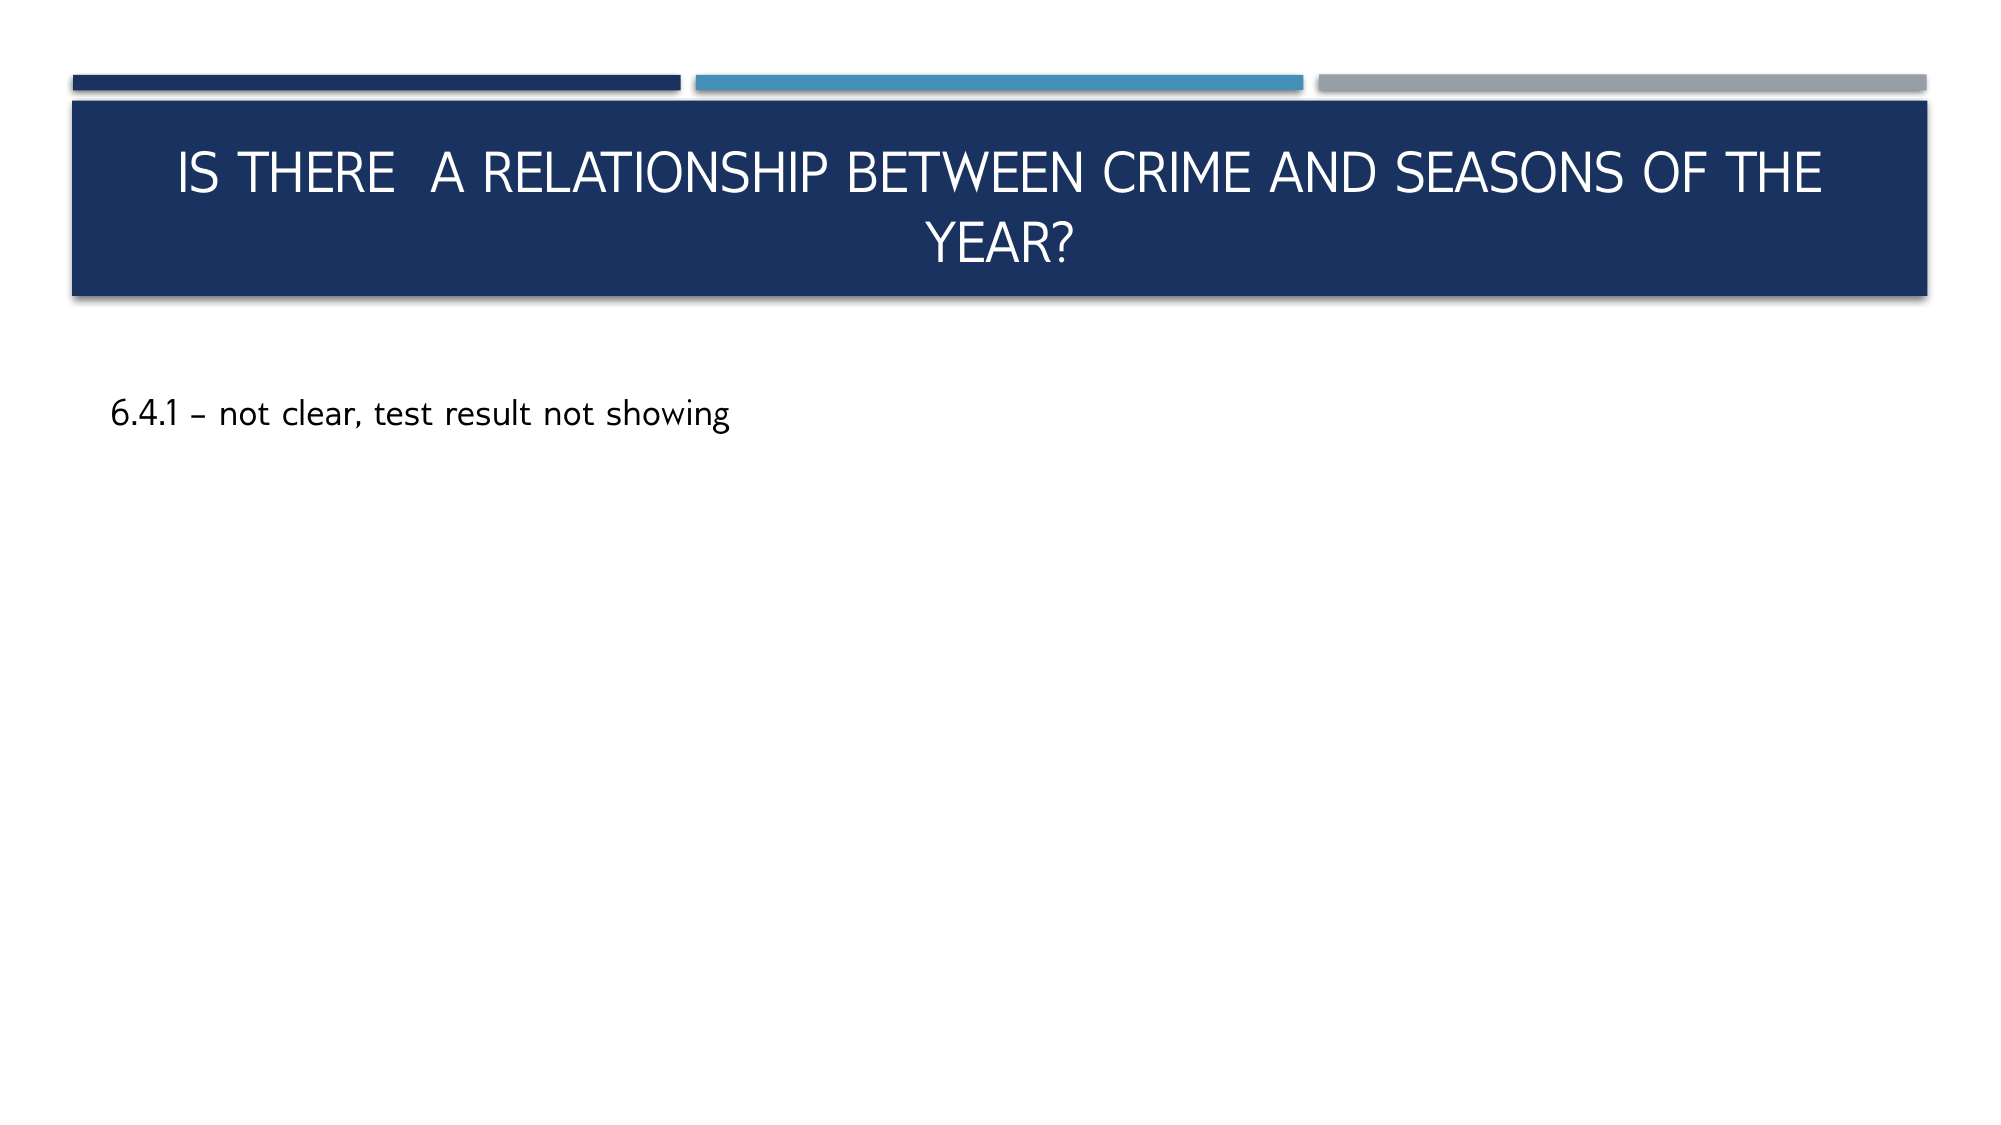

# IS THERE  A RELATIONSHIP BETWEEN CRIME AND SEASONS OF THE YEAR?
6.4.1 – not clear, test result not showing